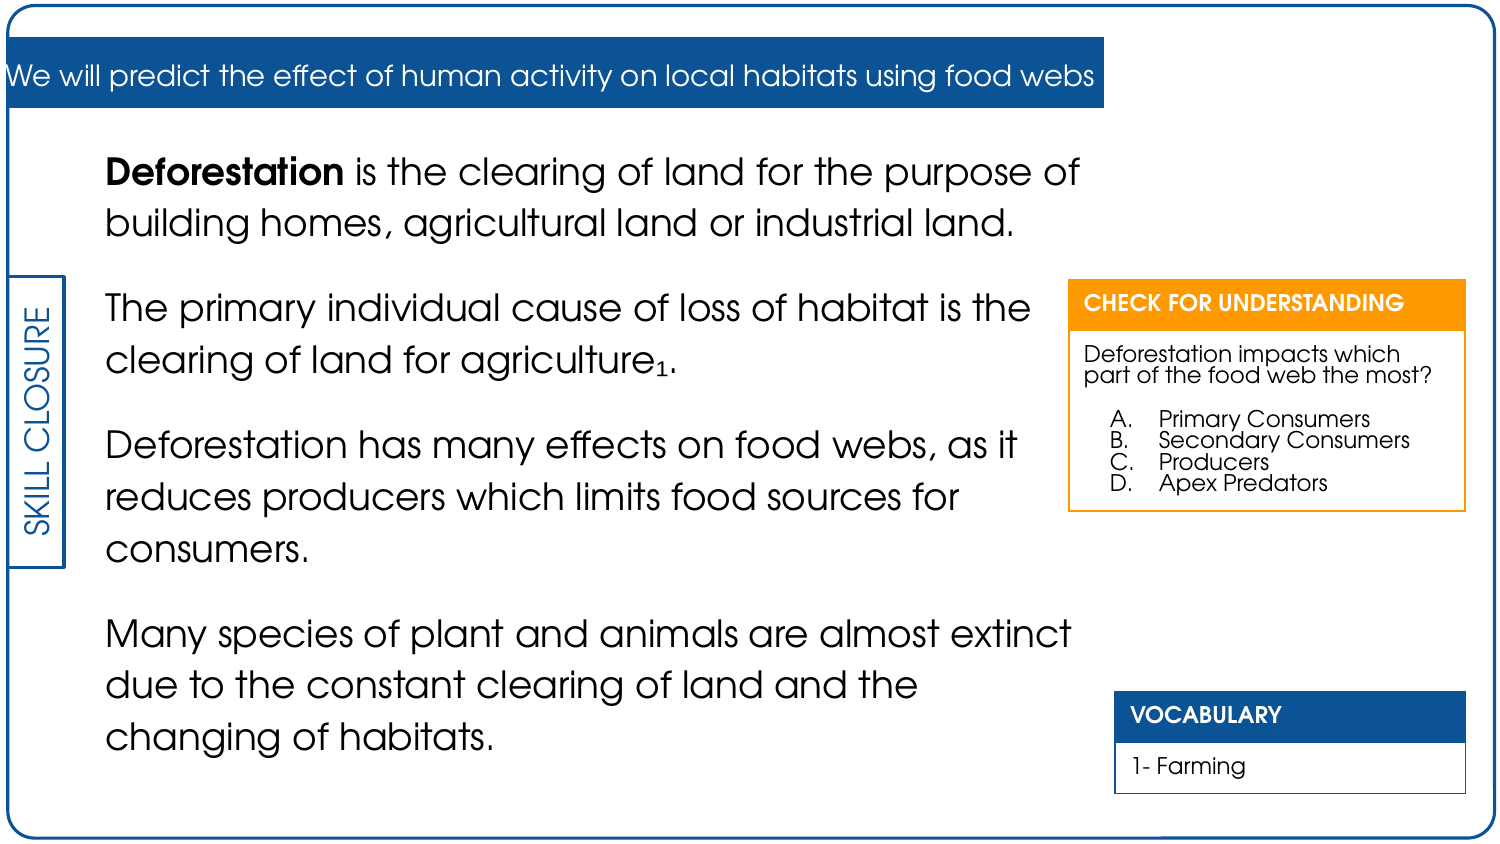

We will predict the effect of human activity on local habitats using food webs
Deforestation is the clearing of land for the purpose of building homes, agricultural land or industrial land.
The primary individual cause of loss of habitat is the clearing of land for agriculture₁.
Deforestation has many effects on food webs, as it reduces producers which limits food sources for consumers.
Many species of plant and animals are almost extinct due to the constant clearing of land and the changing of habitats.
| CHECK FOR UNDERSTANDING |
| --- |
| Deforestation impacts which part of the food web the most? Primary Consumers Secondary Consumers Producers Apex Predators |
| VOCABULARY |
| --- |
| 1- Farming |